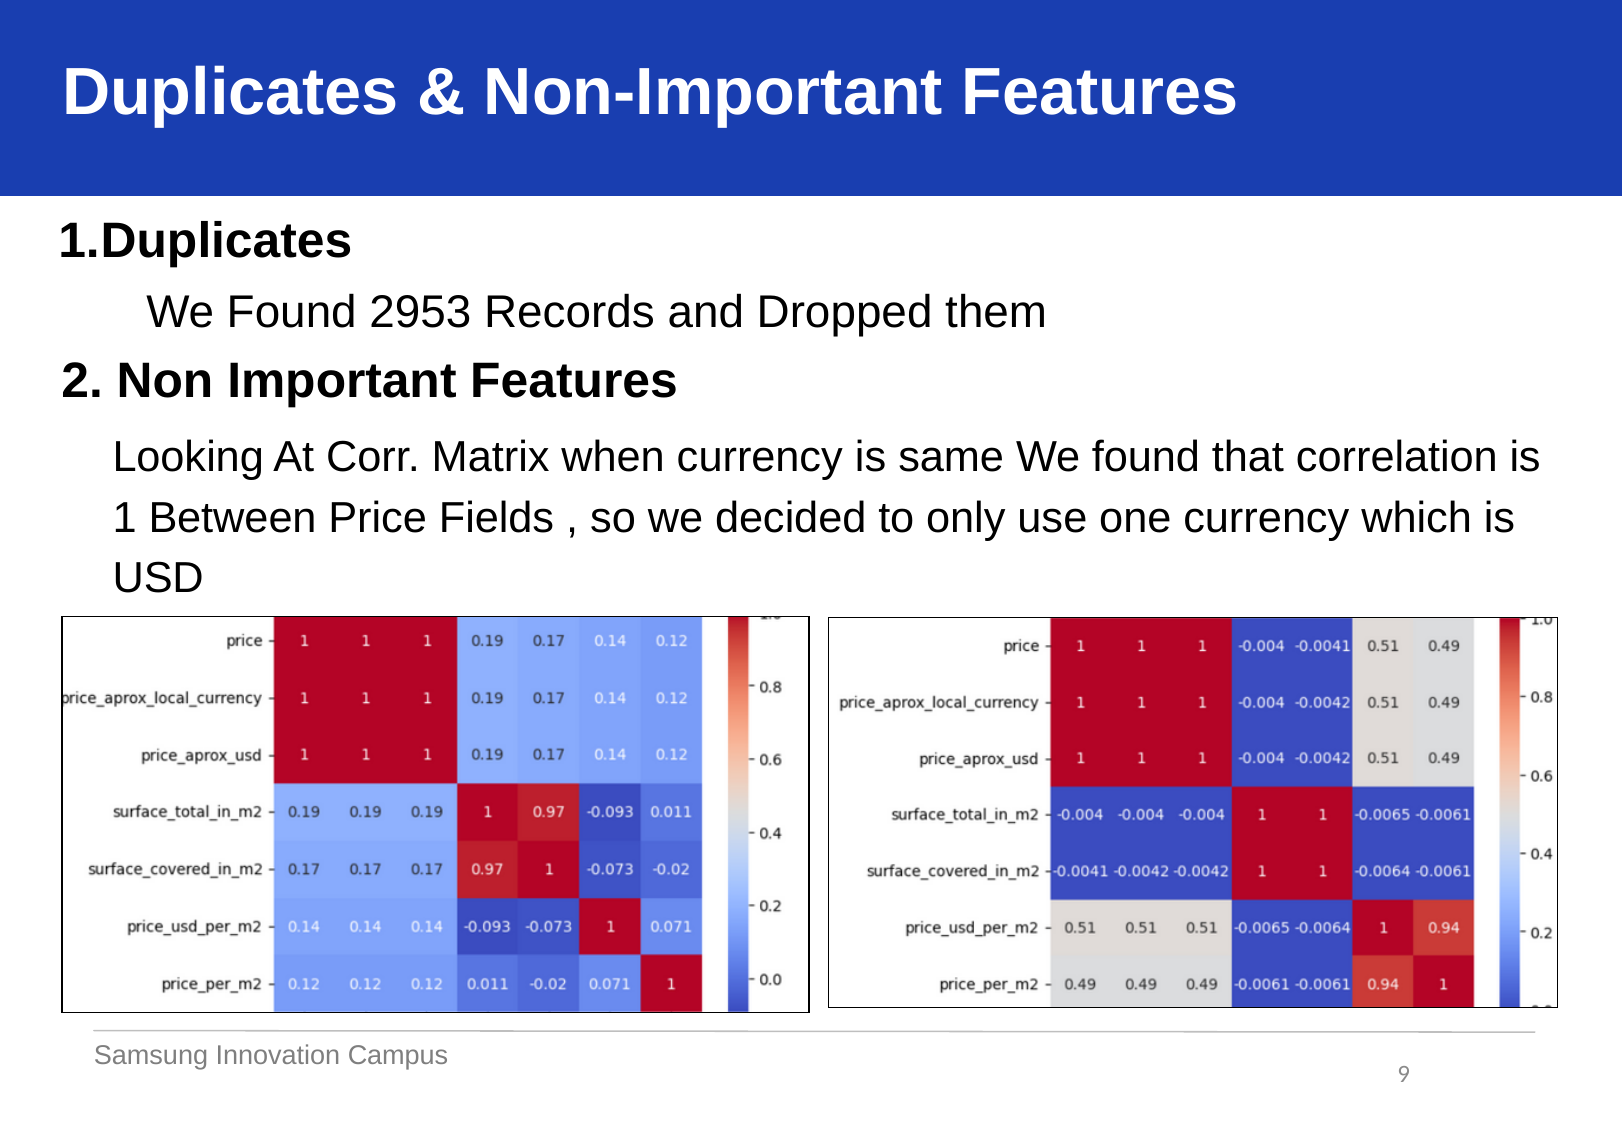

Duplicates & Non-Important Features
Duplicates
We Found 2953 Records and Dropped them
  2. Non Important Features
Looking At Corr. Matrix when currency is same We found that correlation is 1 Between Price Fields , so we decided to only use one currency which is USD

Samsung Innovation Campus
9